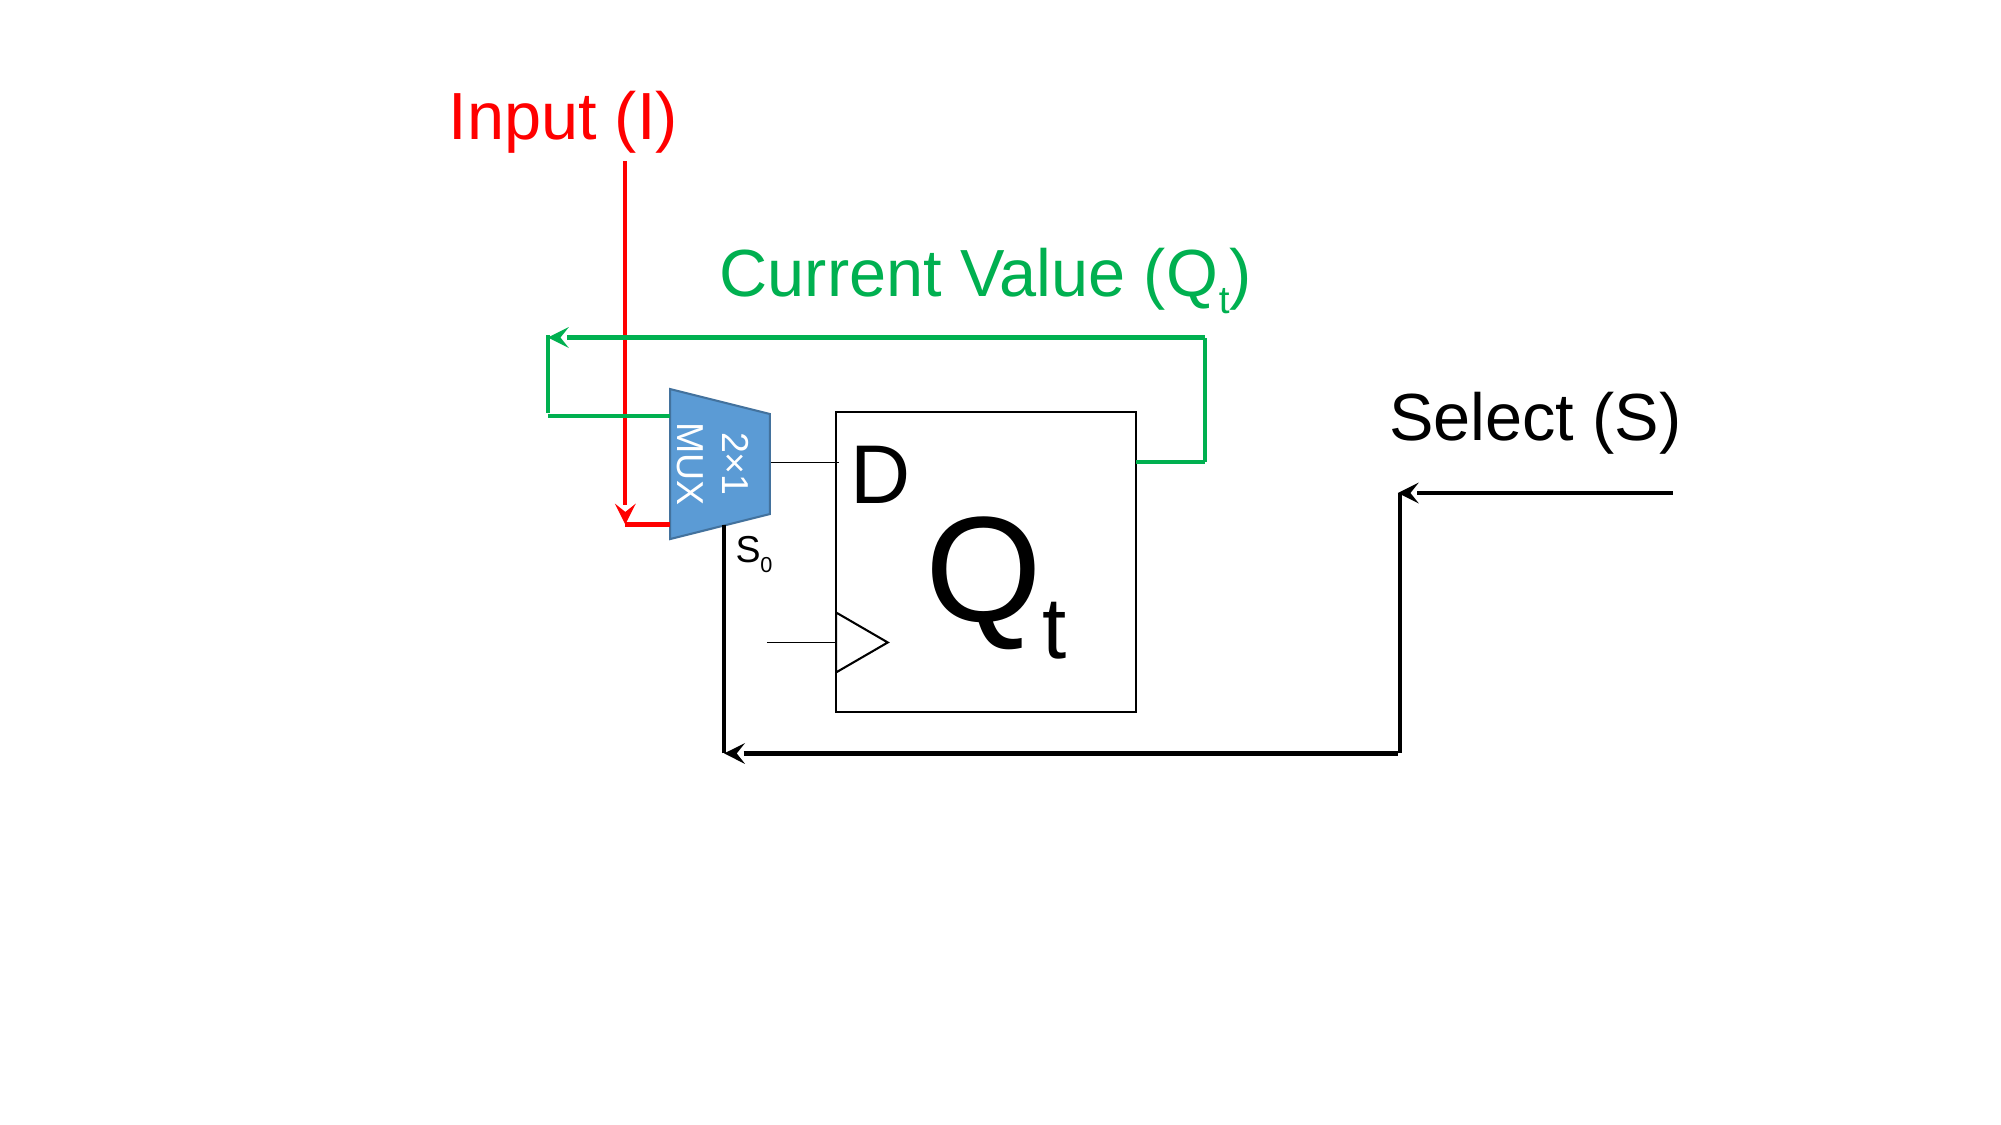

Input (I)
Current Value (Qt)
Select (S)
D

2×1
MUX
Qt
S0